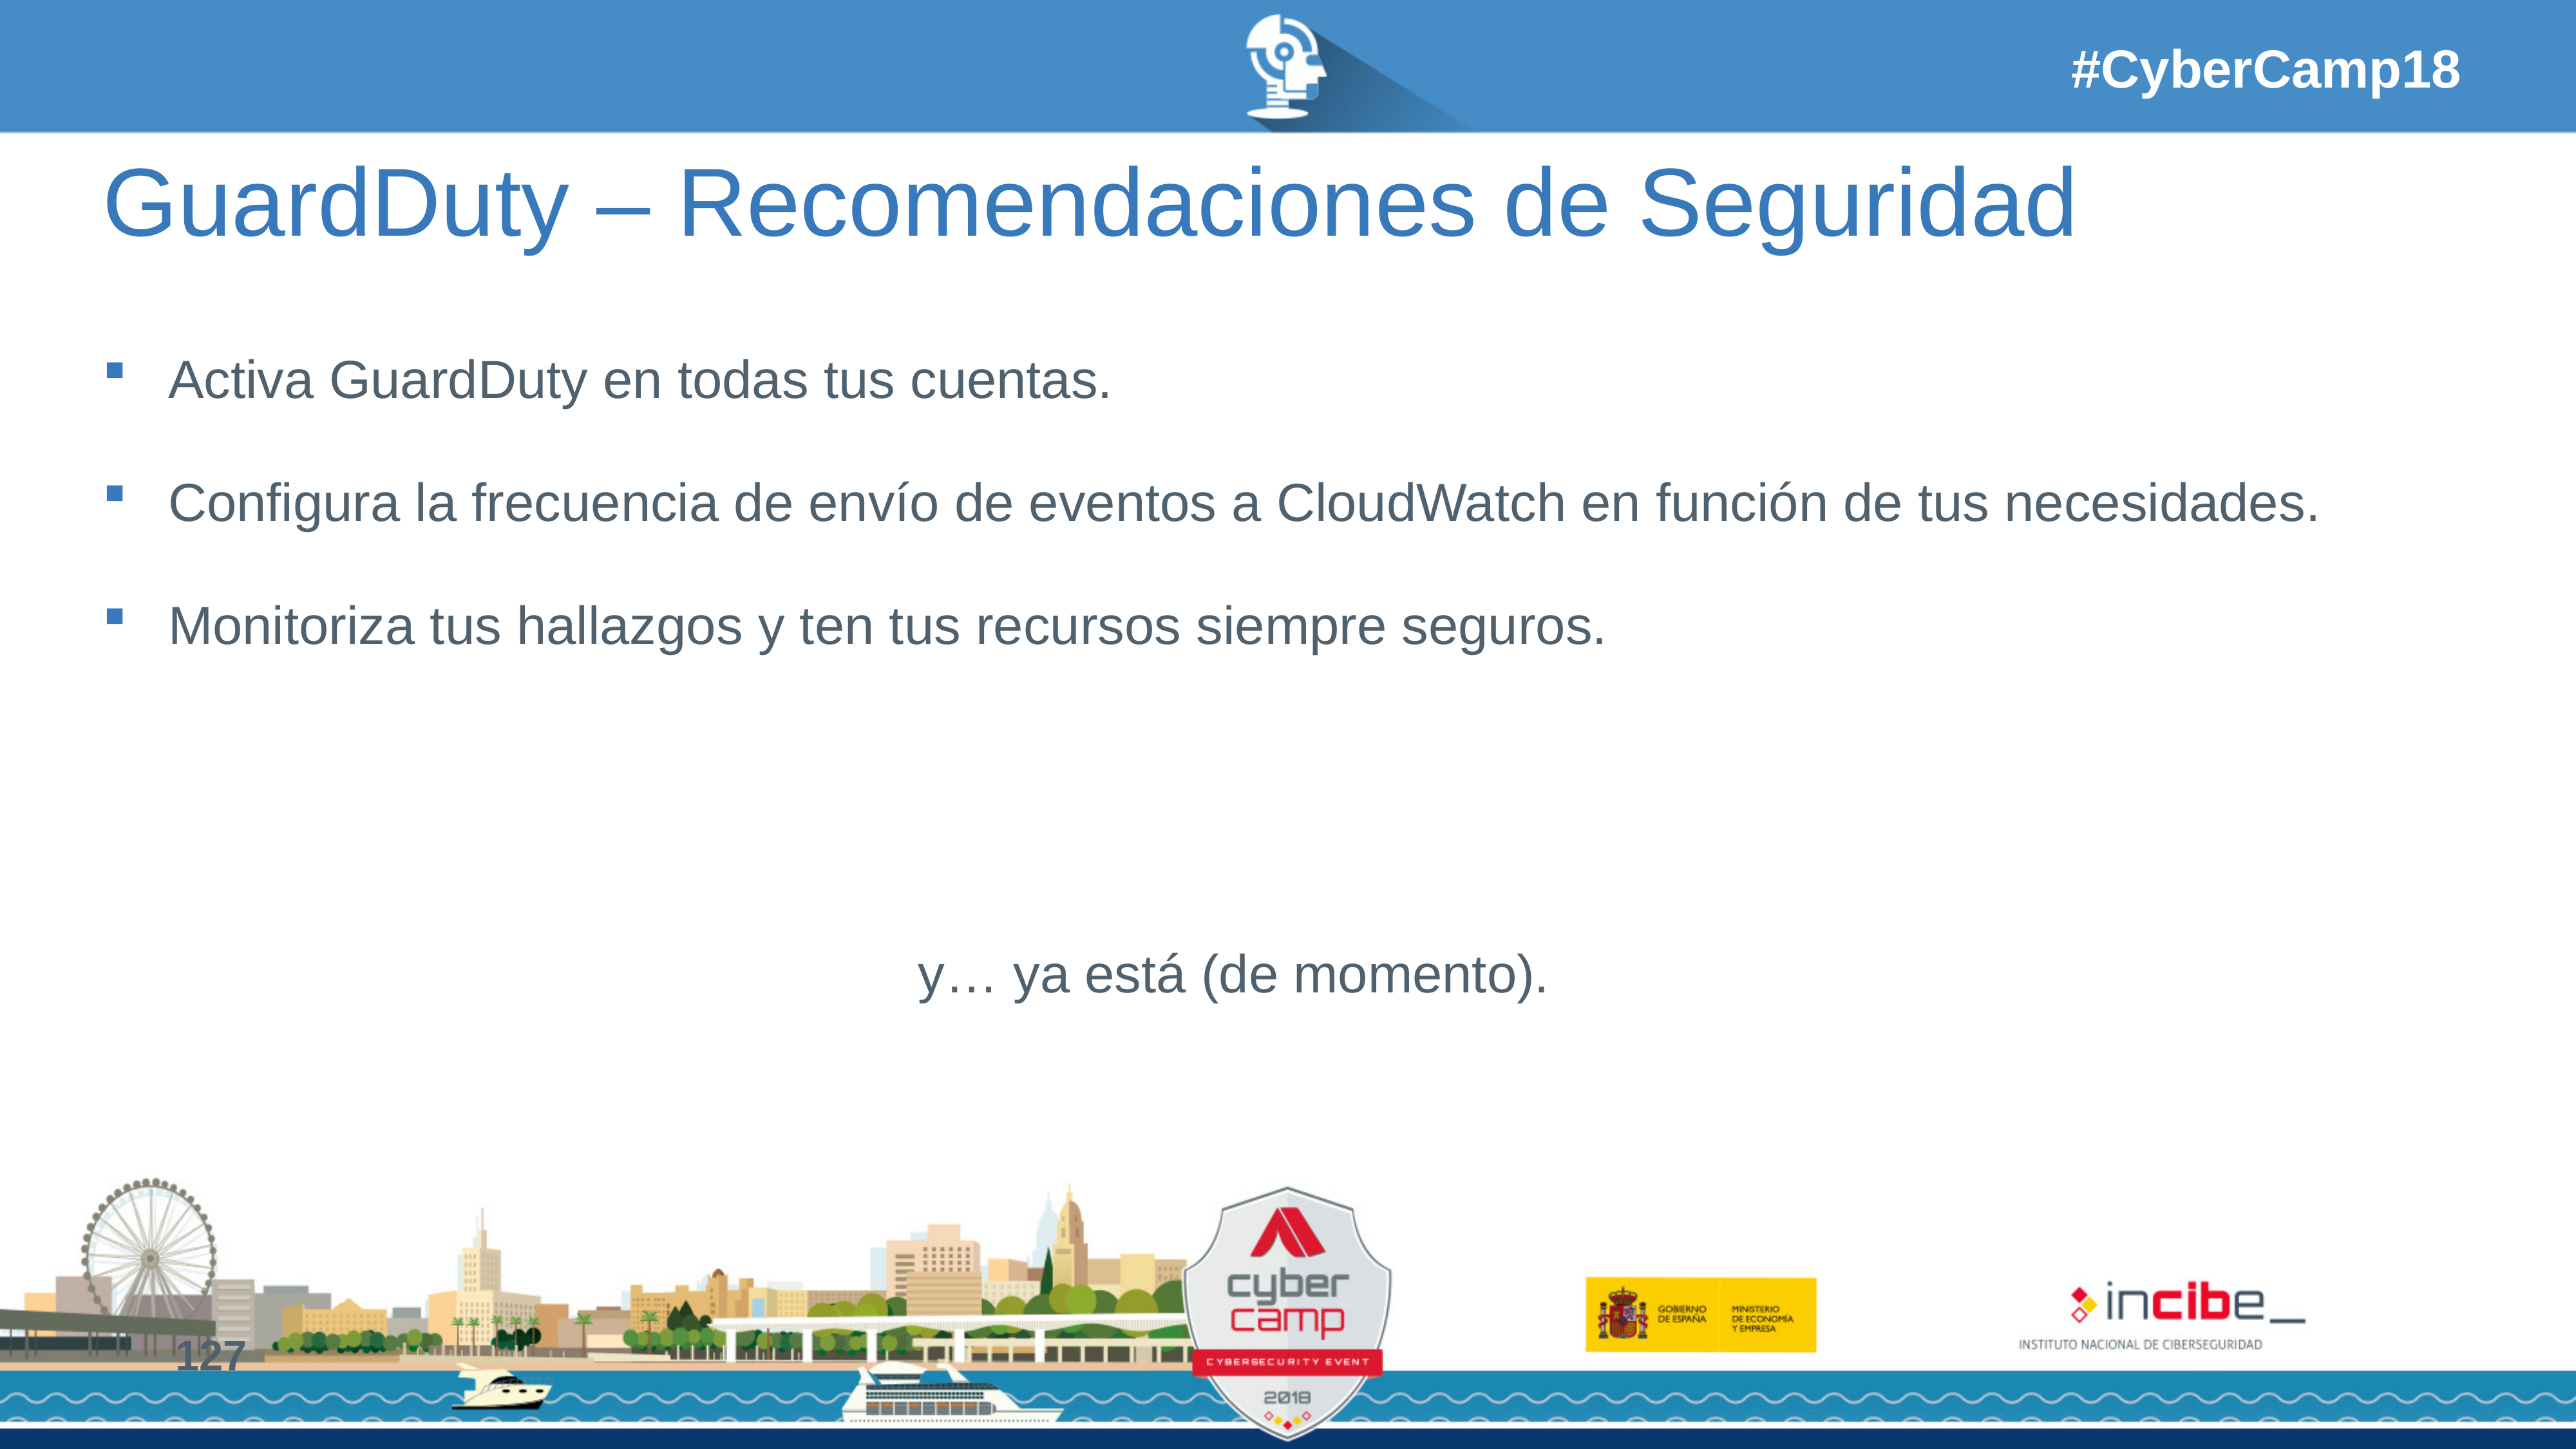

# GuardDuty – Recomendaciones de Seguridad
Activa GuardDuty en todas tus cuentas.
Configura la frecuencia de envío de eventos a CloudWatch en función de tus necesidades.
Monitoriza tus hallazgos y ten tus recursos siempre seguros.
y… ya está (de momento).
127